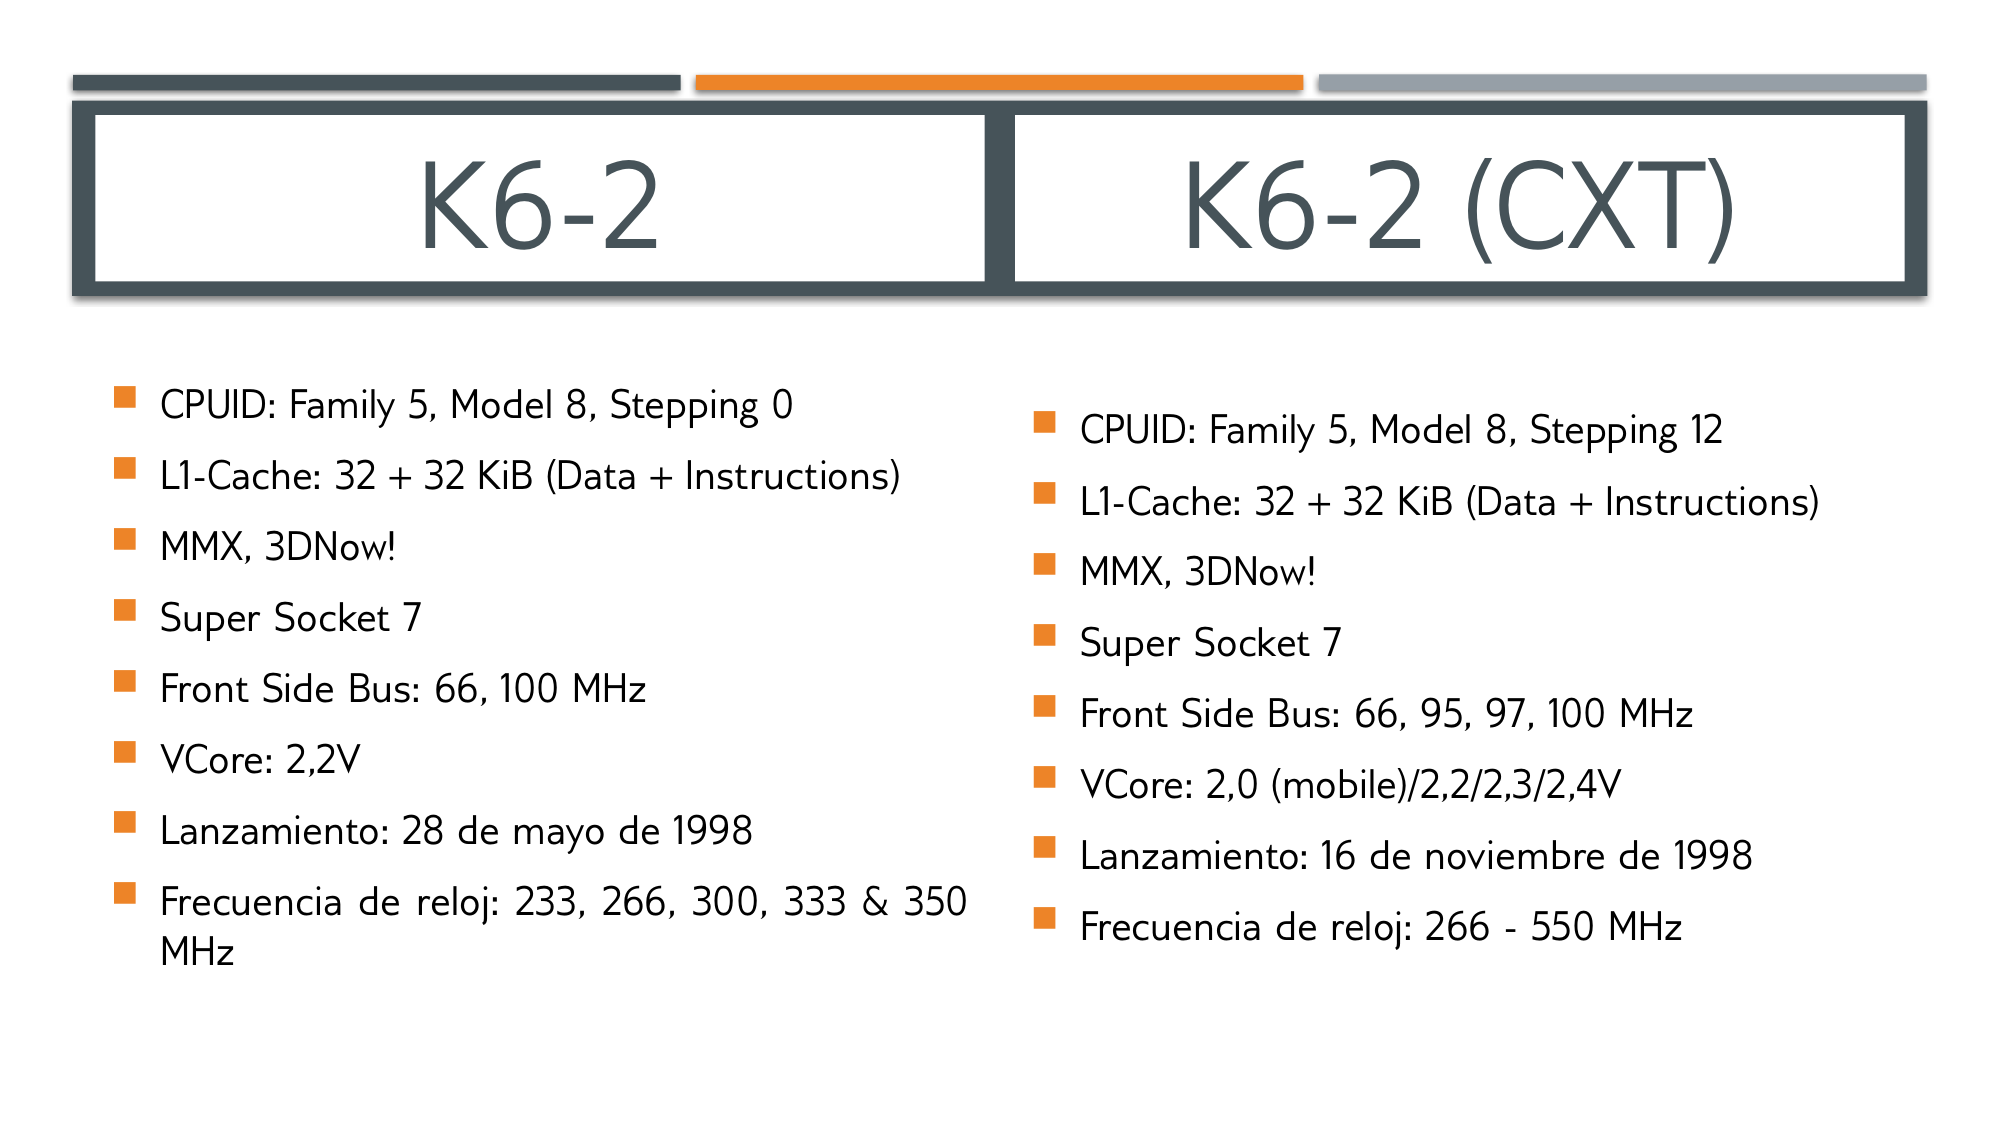

# K6-2
K6-2 (CXT)
CPUID: Family 5, Model 8, Stepping 0
L1-Cache: 32 + 32 KiB (Data + Instructions)
MMX, 3DNow!
Super Socket 7
Front Side Bus: 66, 100 MHz
VCore: 2,2V
Lanzamiento: 28 de mayo de 1998
Frecuencia de reloj: 233, 266, 300, 333 & 350 MHz
CPUID: Family 5, Model 8, Stepping 12
L1-Cache: 32 + 32 KiB (Data + Instructions)
MMX, 3DNow!
Super Socket 7
Front Side Bus: 66, 95, 97, 100 MHz
VCore: 2,0 (mobile)/2,2/2,3/2,4V
Lanzamiento: 16 de noviembre de 1998
Frecuencia de reloj: 266 - 550 MHz